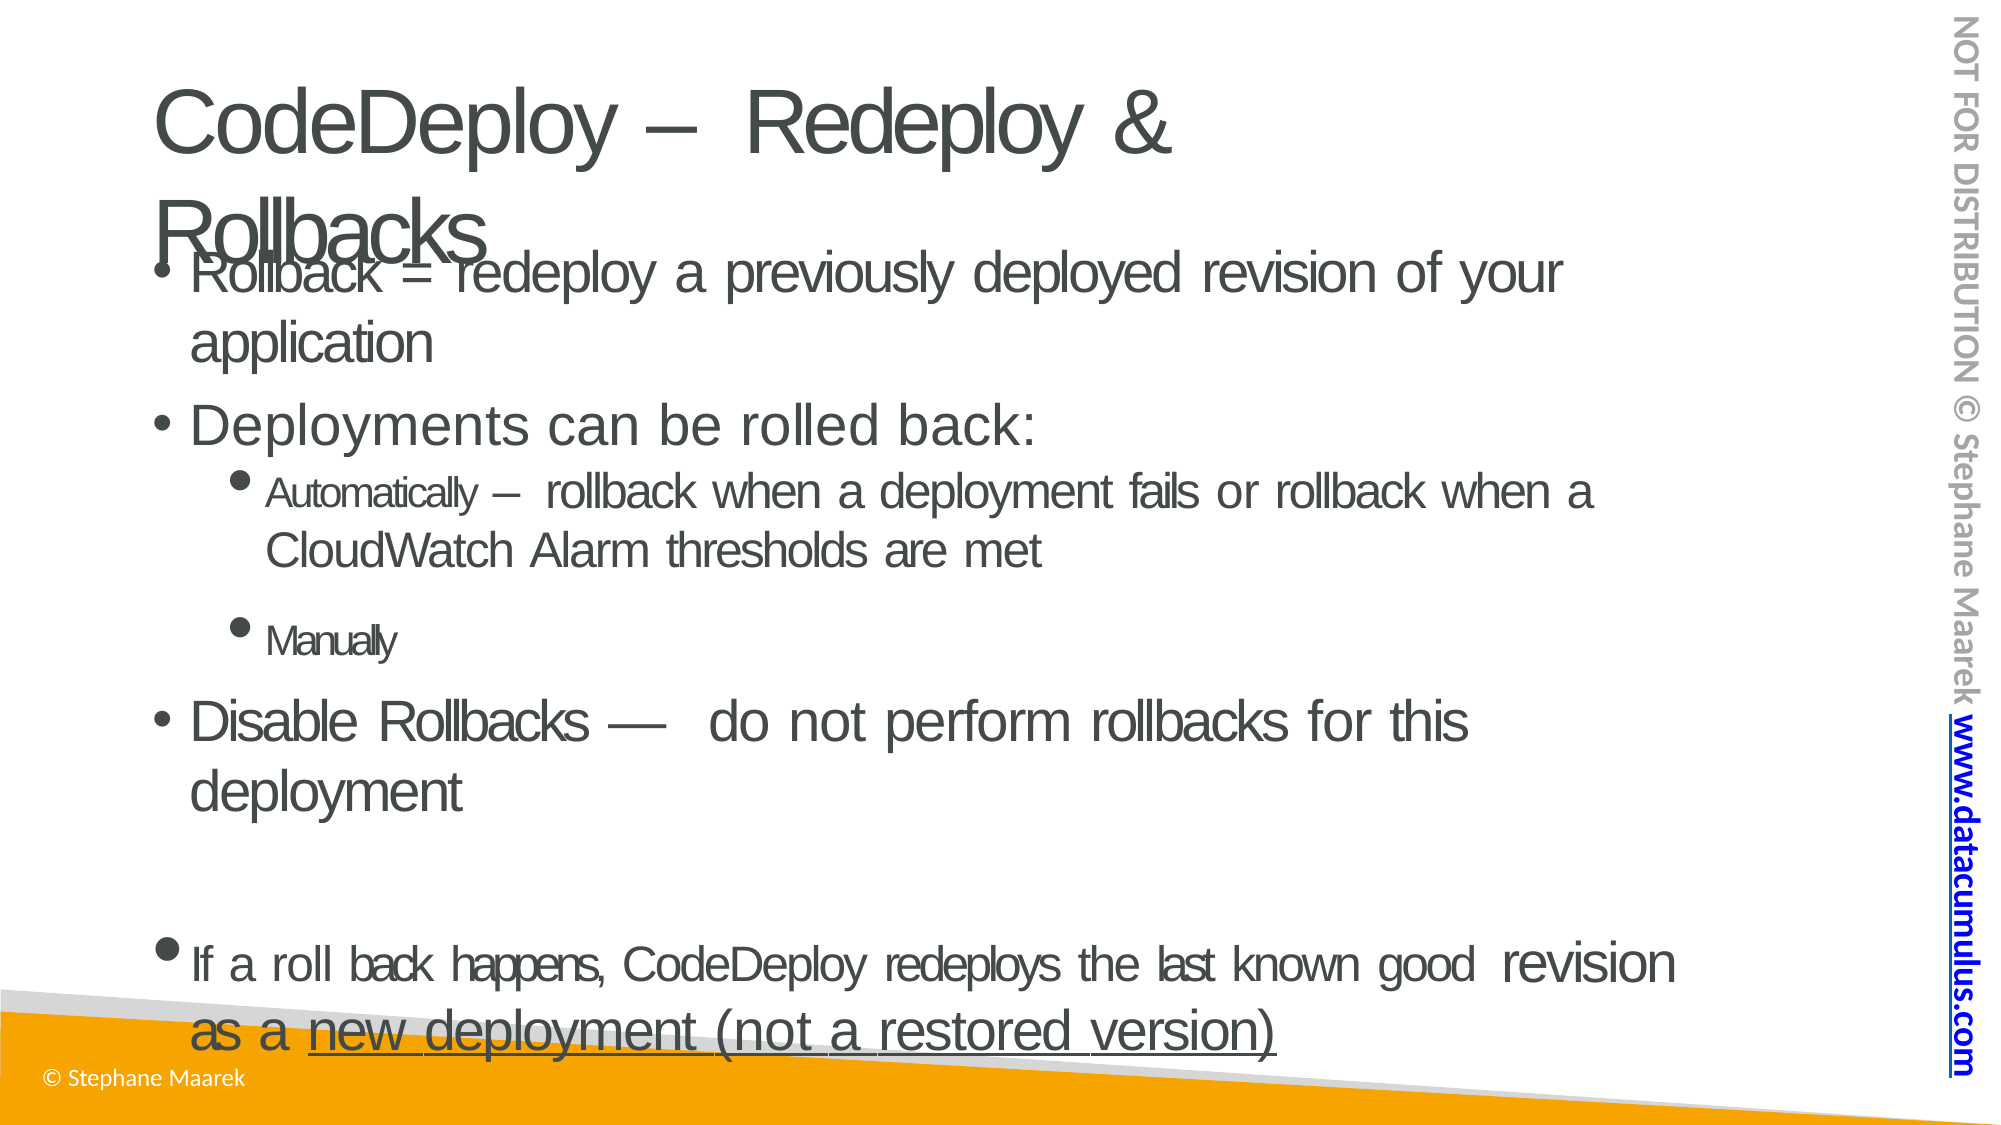

NOT FOR DISTRIBUTION © Stephane Maarek www.datacumulus.com
# CodeDeploy – Redeploy & Rollbacks
Rollback = redeploy a previously deployed revision of your application
Deployments can be rolled back:
Automatically – rollback when a deployment fails or rollback when a  CloudWatch Alarm thresholds are met
Manually
Disable Rollbacks — do not perform rollbacks for this deployment

If a roll back happens, CodeDeploy redeploys the last known good  revision as a new deployment (not a restored version)
© Stephane Maarek